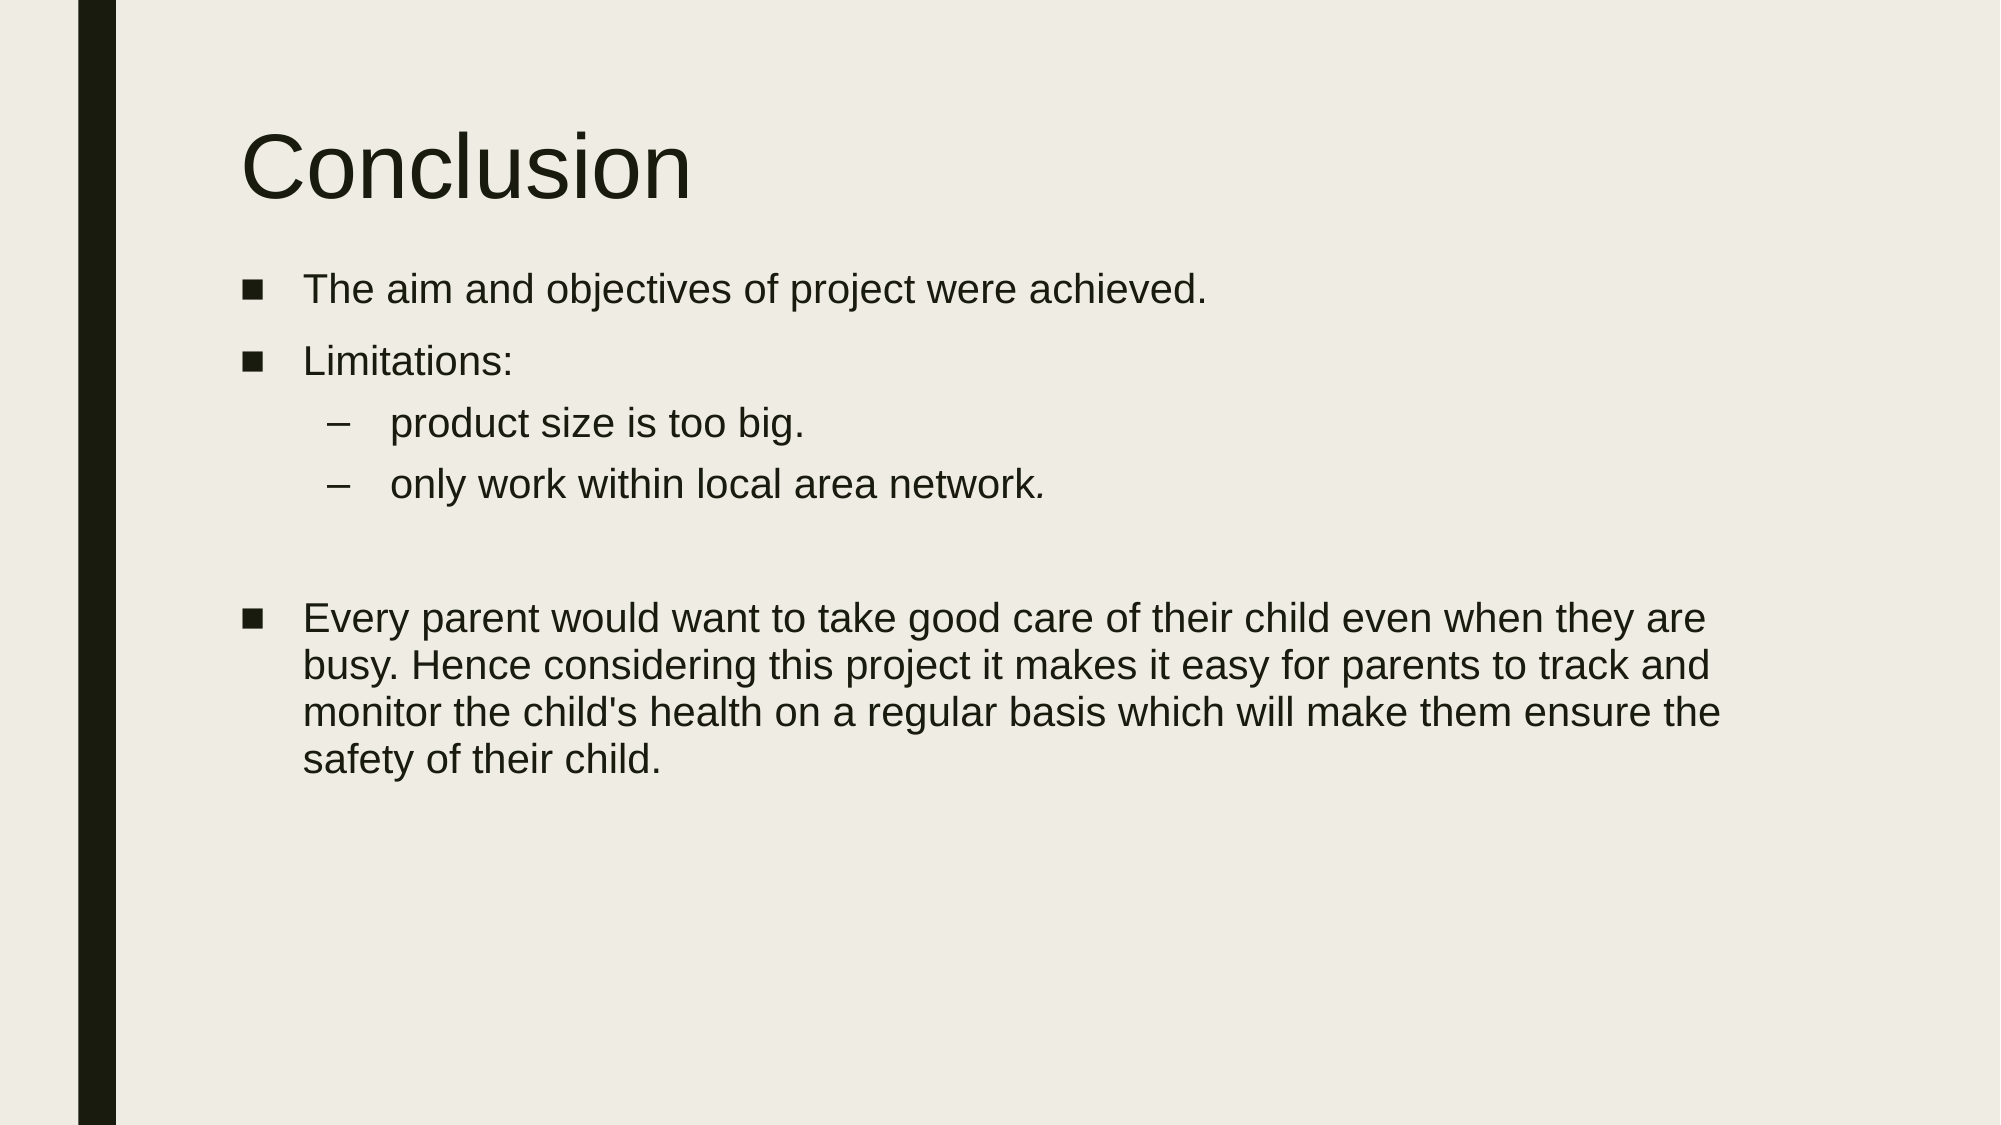

# Conclusion
The aim and objectives of project were achieved.
Limitations:
product size is too big.
only work within local area network.

Every parent would want to take good care of their child even when they are busy. Hence considering this project it makes it easy for parents to track and monitor the child's health on a regular basis which will make them ensure the safety of their child.